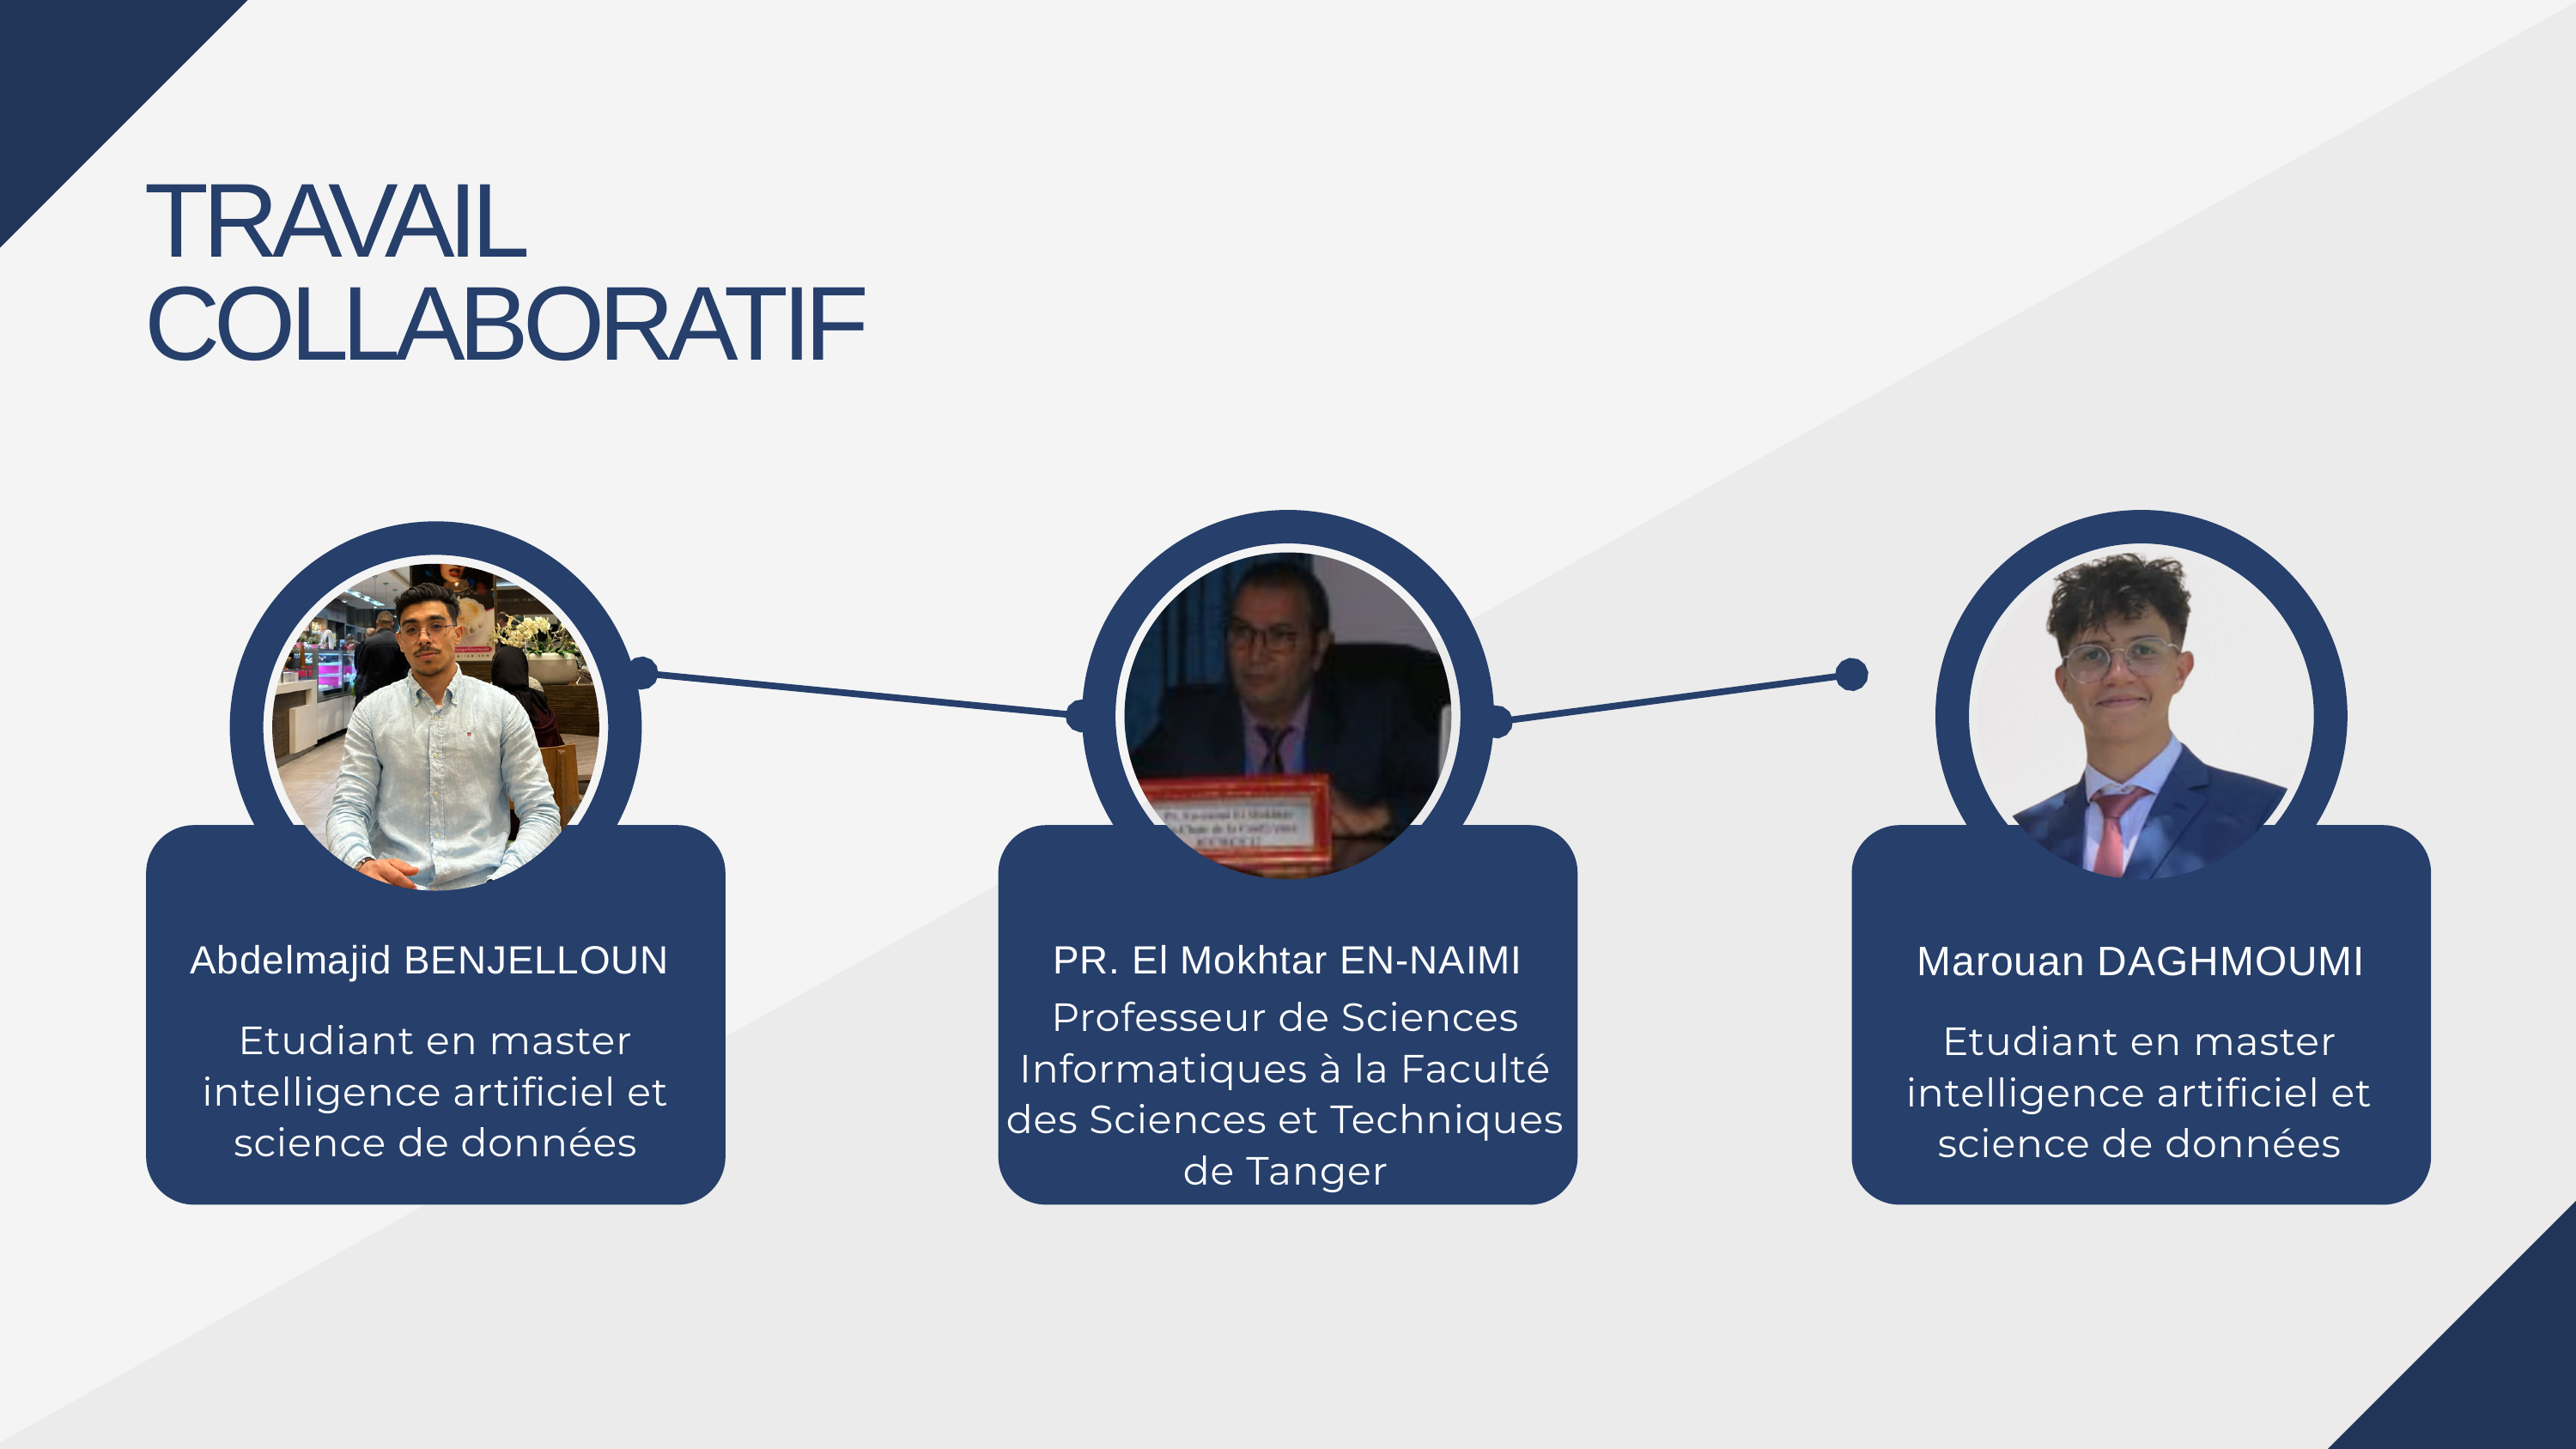

TRAVAIL COLLABORATIF

Abdelmajid BENJELLOUN
PR. El Mokhtar EN-NAIMI
Marouan DAGHMOUMI
Professeur de Sciences Informatiques à la Faculté des Sciences et Techniques de Tanger
Etudiant en master intelligence artificiel et science de données
Etudiant en master intelligence artificiel et science de données